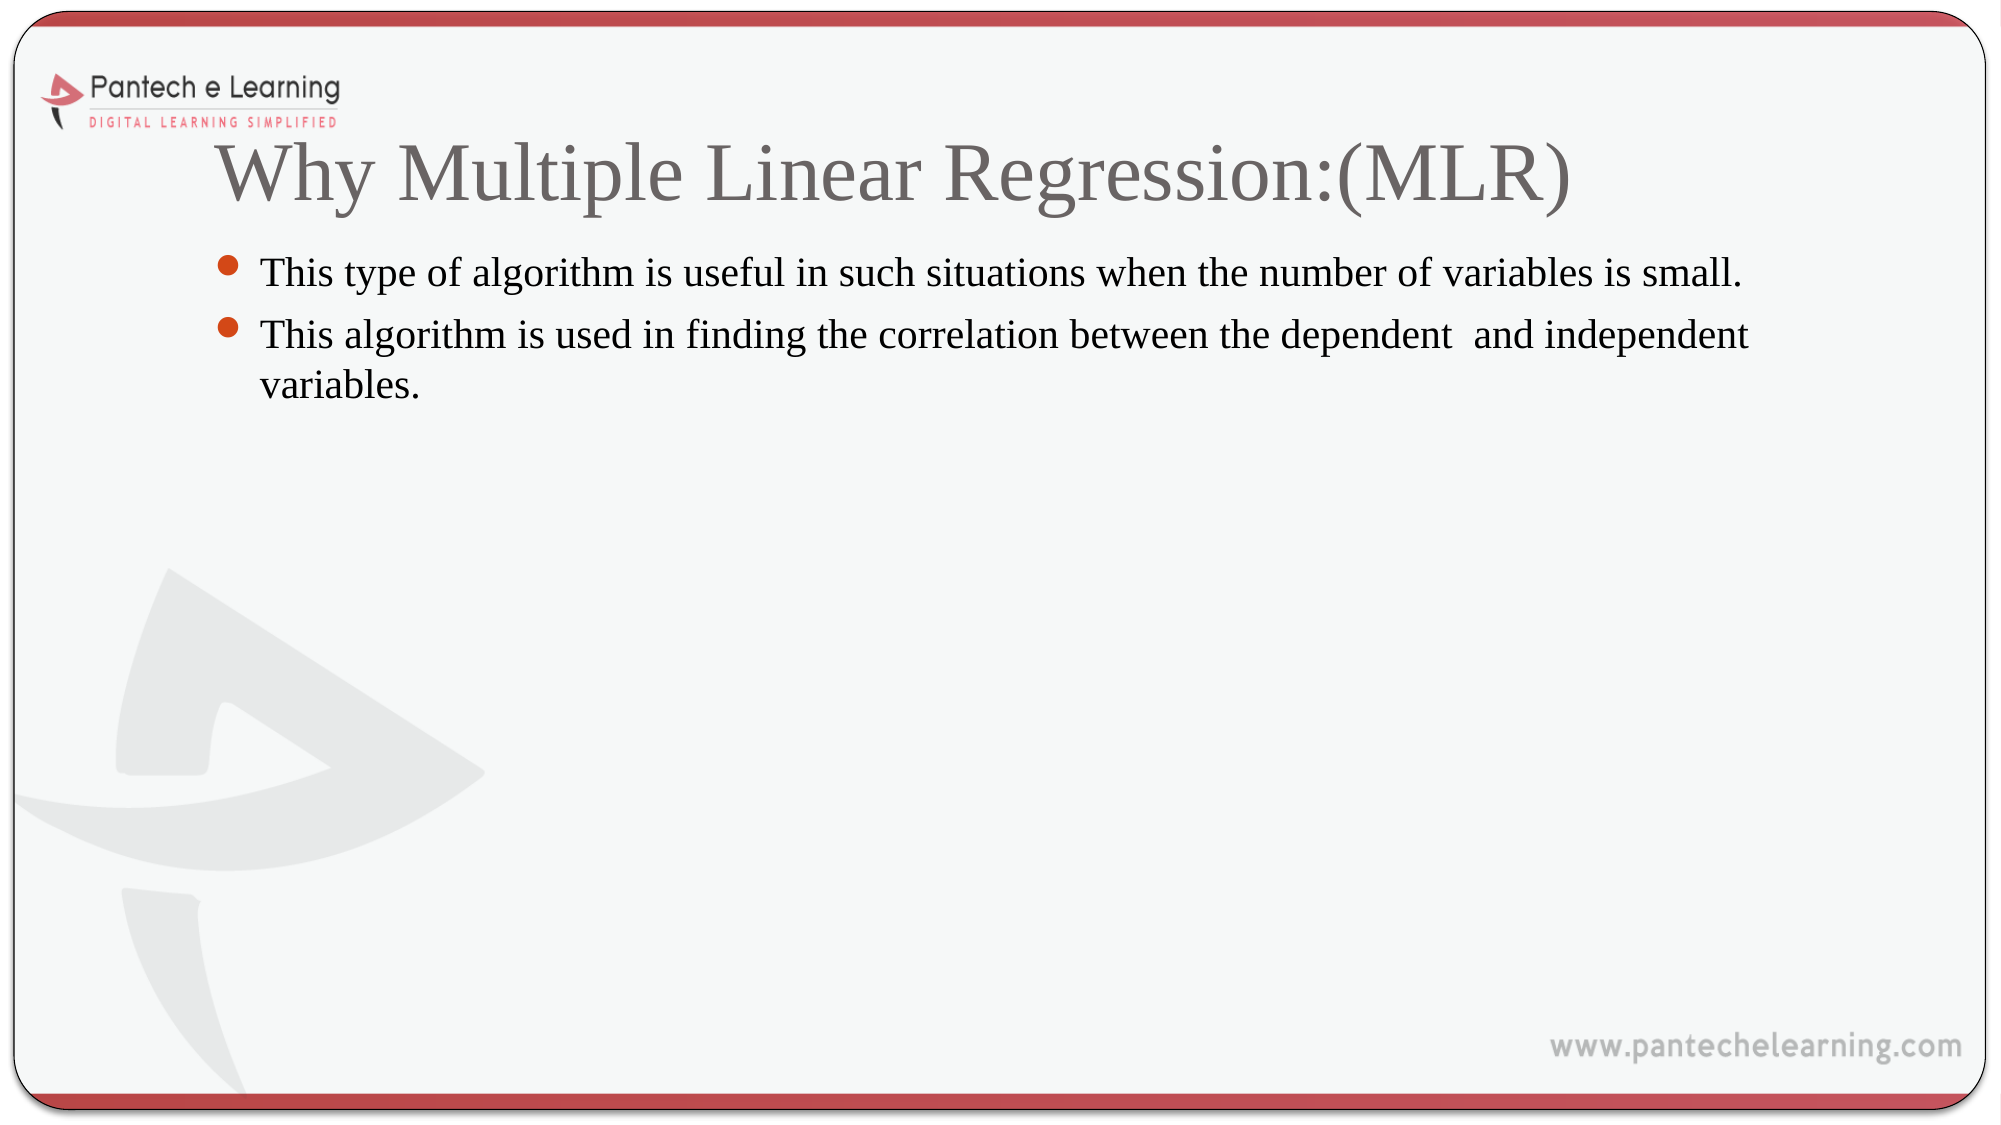

# Why Multiple Linear Regression:(MLR)
This type of algorithm is useful in such situations when the number of variables is small.
This algorithm is used in finding the correlation between the dependent  and independent variables.